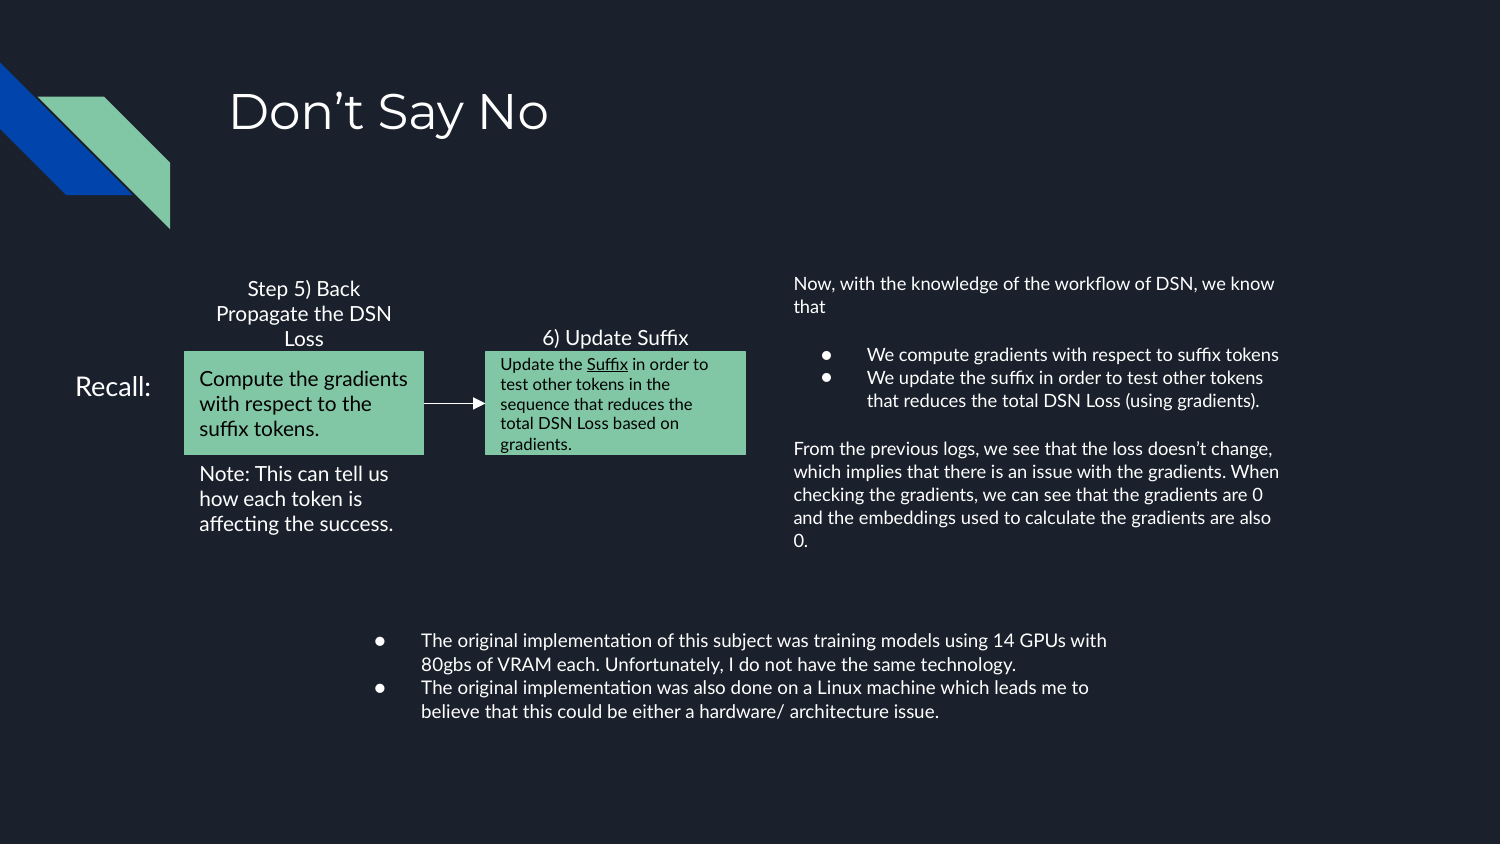

# Don’t Say No
Now, with the knowledge of the workflow of DSN, we know that
We compute gradients with respect to suffix tokens
We update the suffix in order to test other tokens that reduces the total DSN Loss (using gradients).
From the previous logs, we see that the loss doesn’t change, which implies that there is an issue with the gradients. When checking the gradients, we can see that the gradients are 0 and the embeddings used to calculate the gradients are also 0.

Step 5) Back Propagate the DSN Loss
6) Update Suffix
Update the Suffix in order to test other tokens in the sequence that reduces the total DSN Loss based on gradients.
Compute the gradients with respect to the suffix tokens.
Recall:
Note: This can tell us how each token is affecting the success.
The original implementation of this subject was training models using 14 GPUs with 80gbs of VRAM each. Unfortunately, I do not have the same technology.
The original implementation was also done on a Linux machine which leads me to believe that this could be either a hardware/ architecture issue.